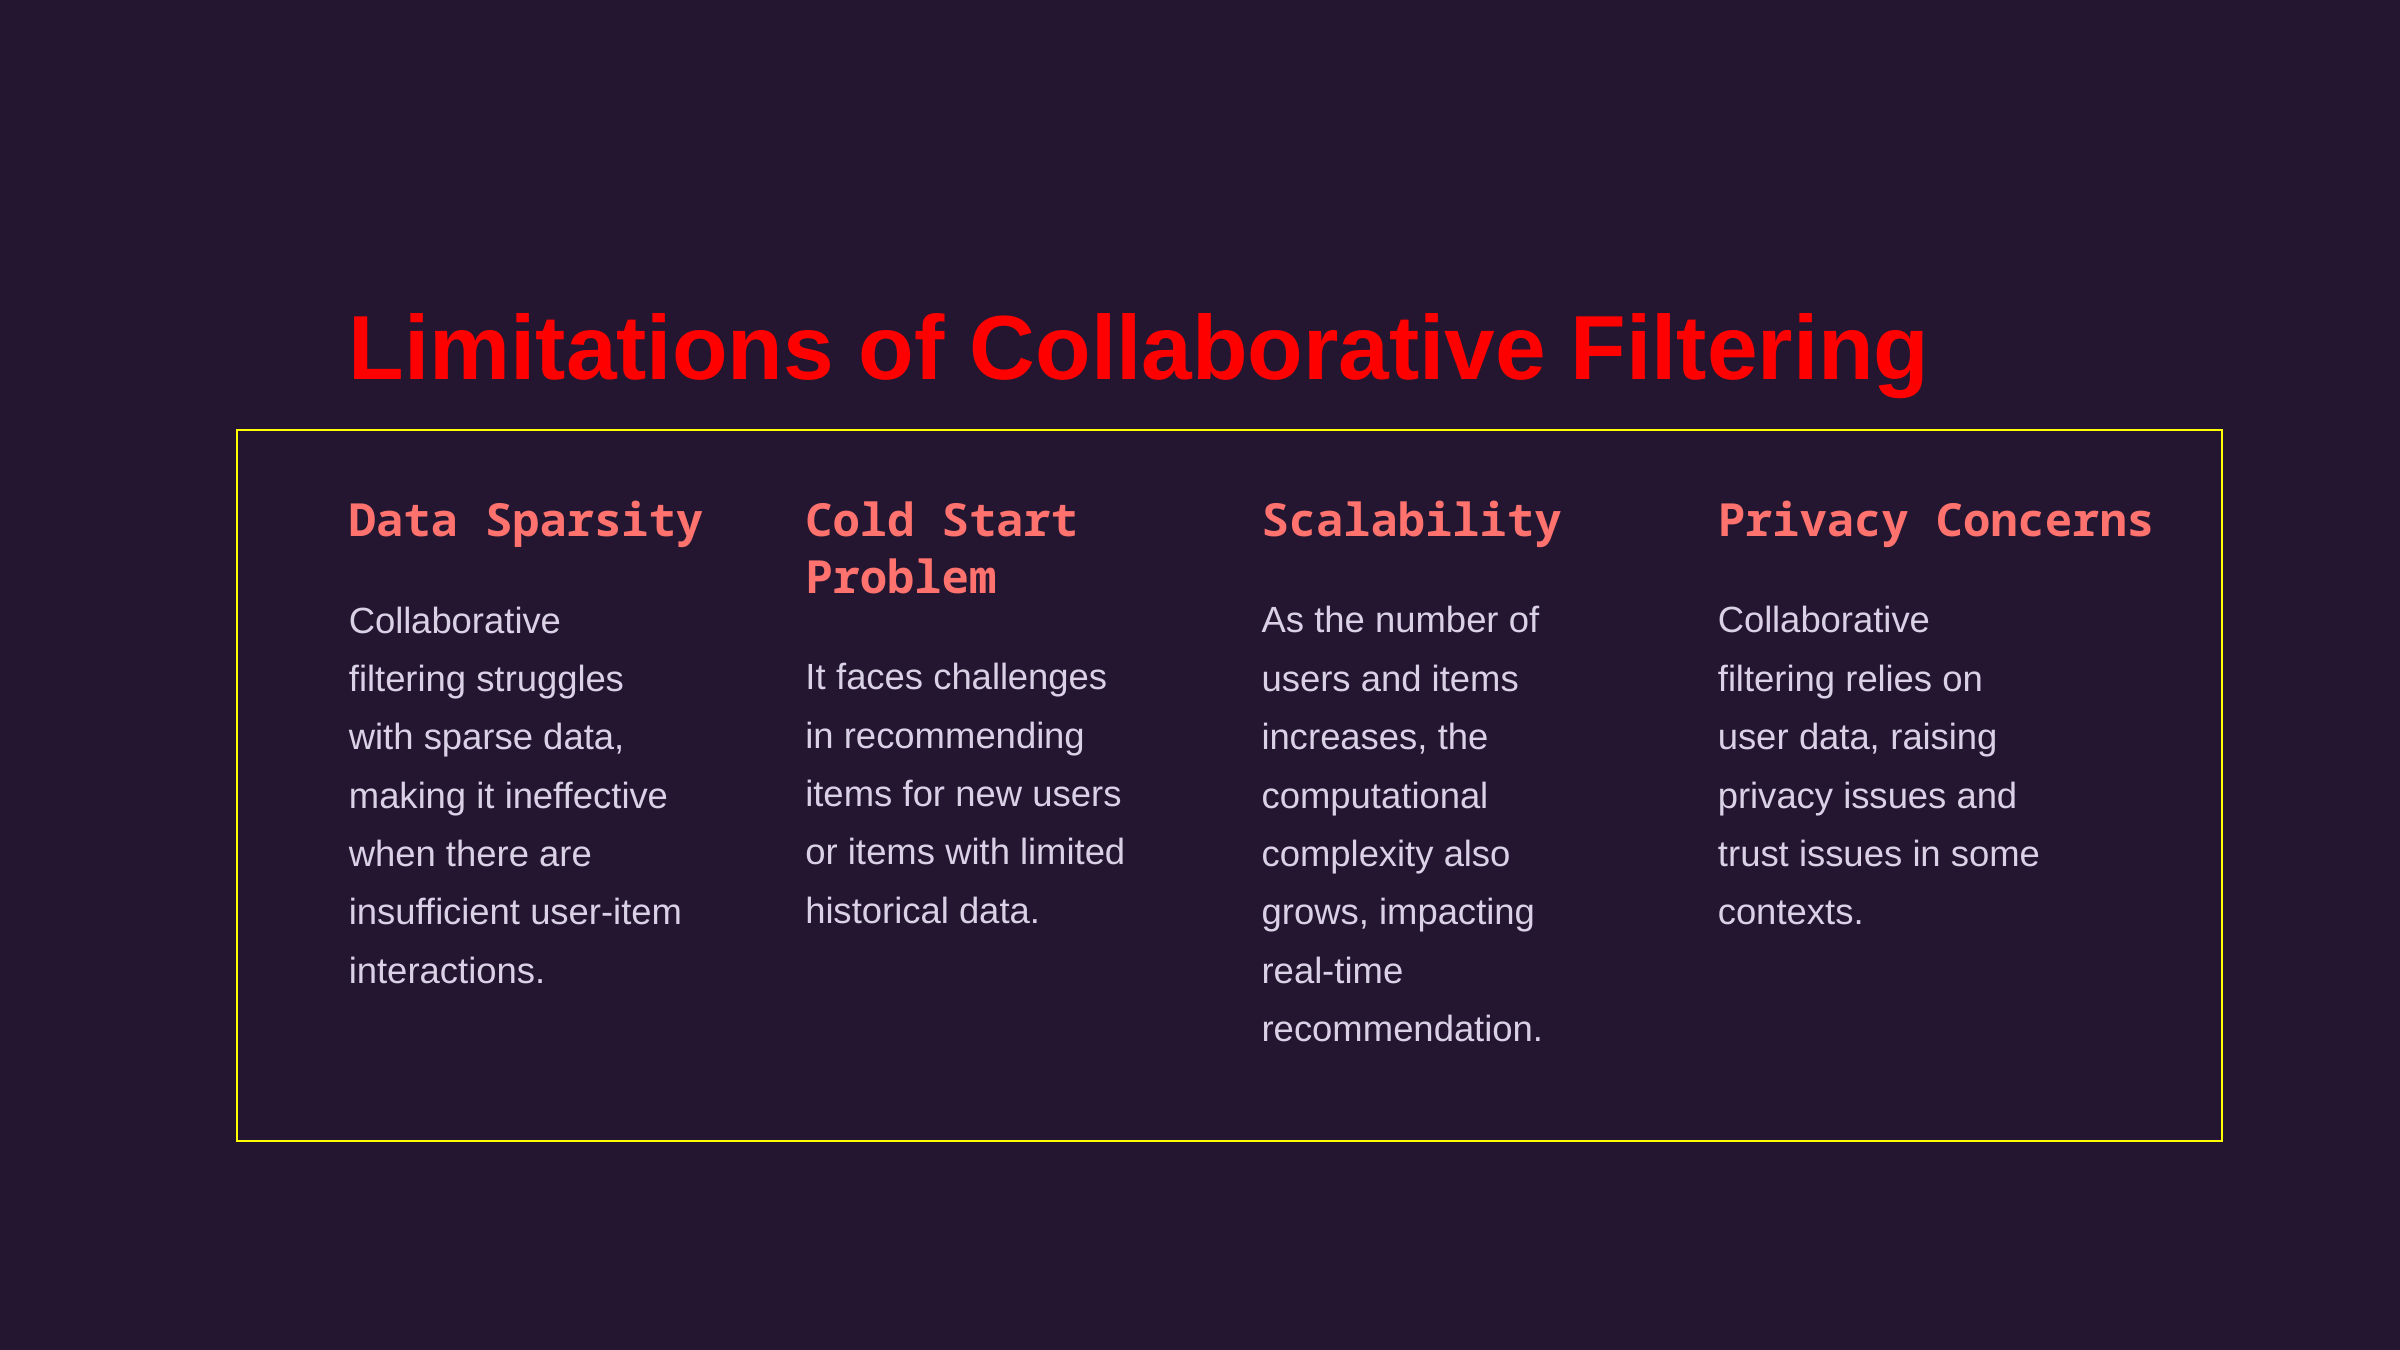

Limitations of Collaborative Filtering

Data Sparsity
Cold Start Problem
Scalability
Privacy Concerns
Collaborative filtering struggles with sparse data, making it ineffective when there are insufficient user-item interactions.
As the number of users and items increases, the computational complexity also grows, impacting real-time recommendation.
Collaborative filtering relies on user data, raising privacy issues and trust issues in some contexts.
It faces challenges in recommending items for new users or items with limited historical data.